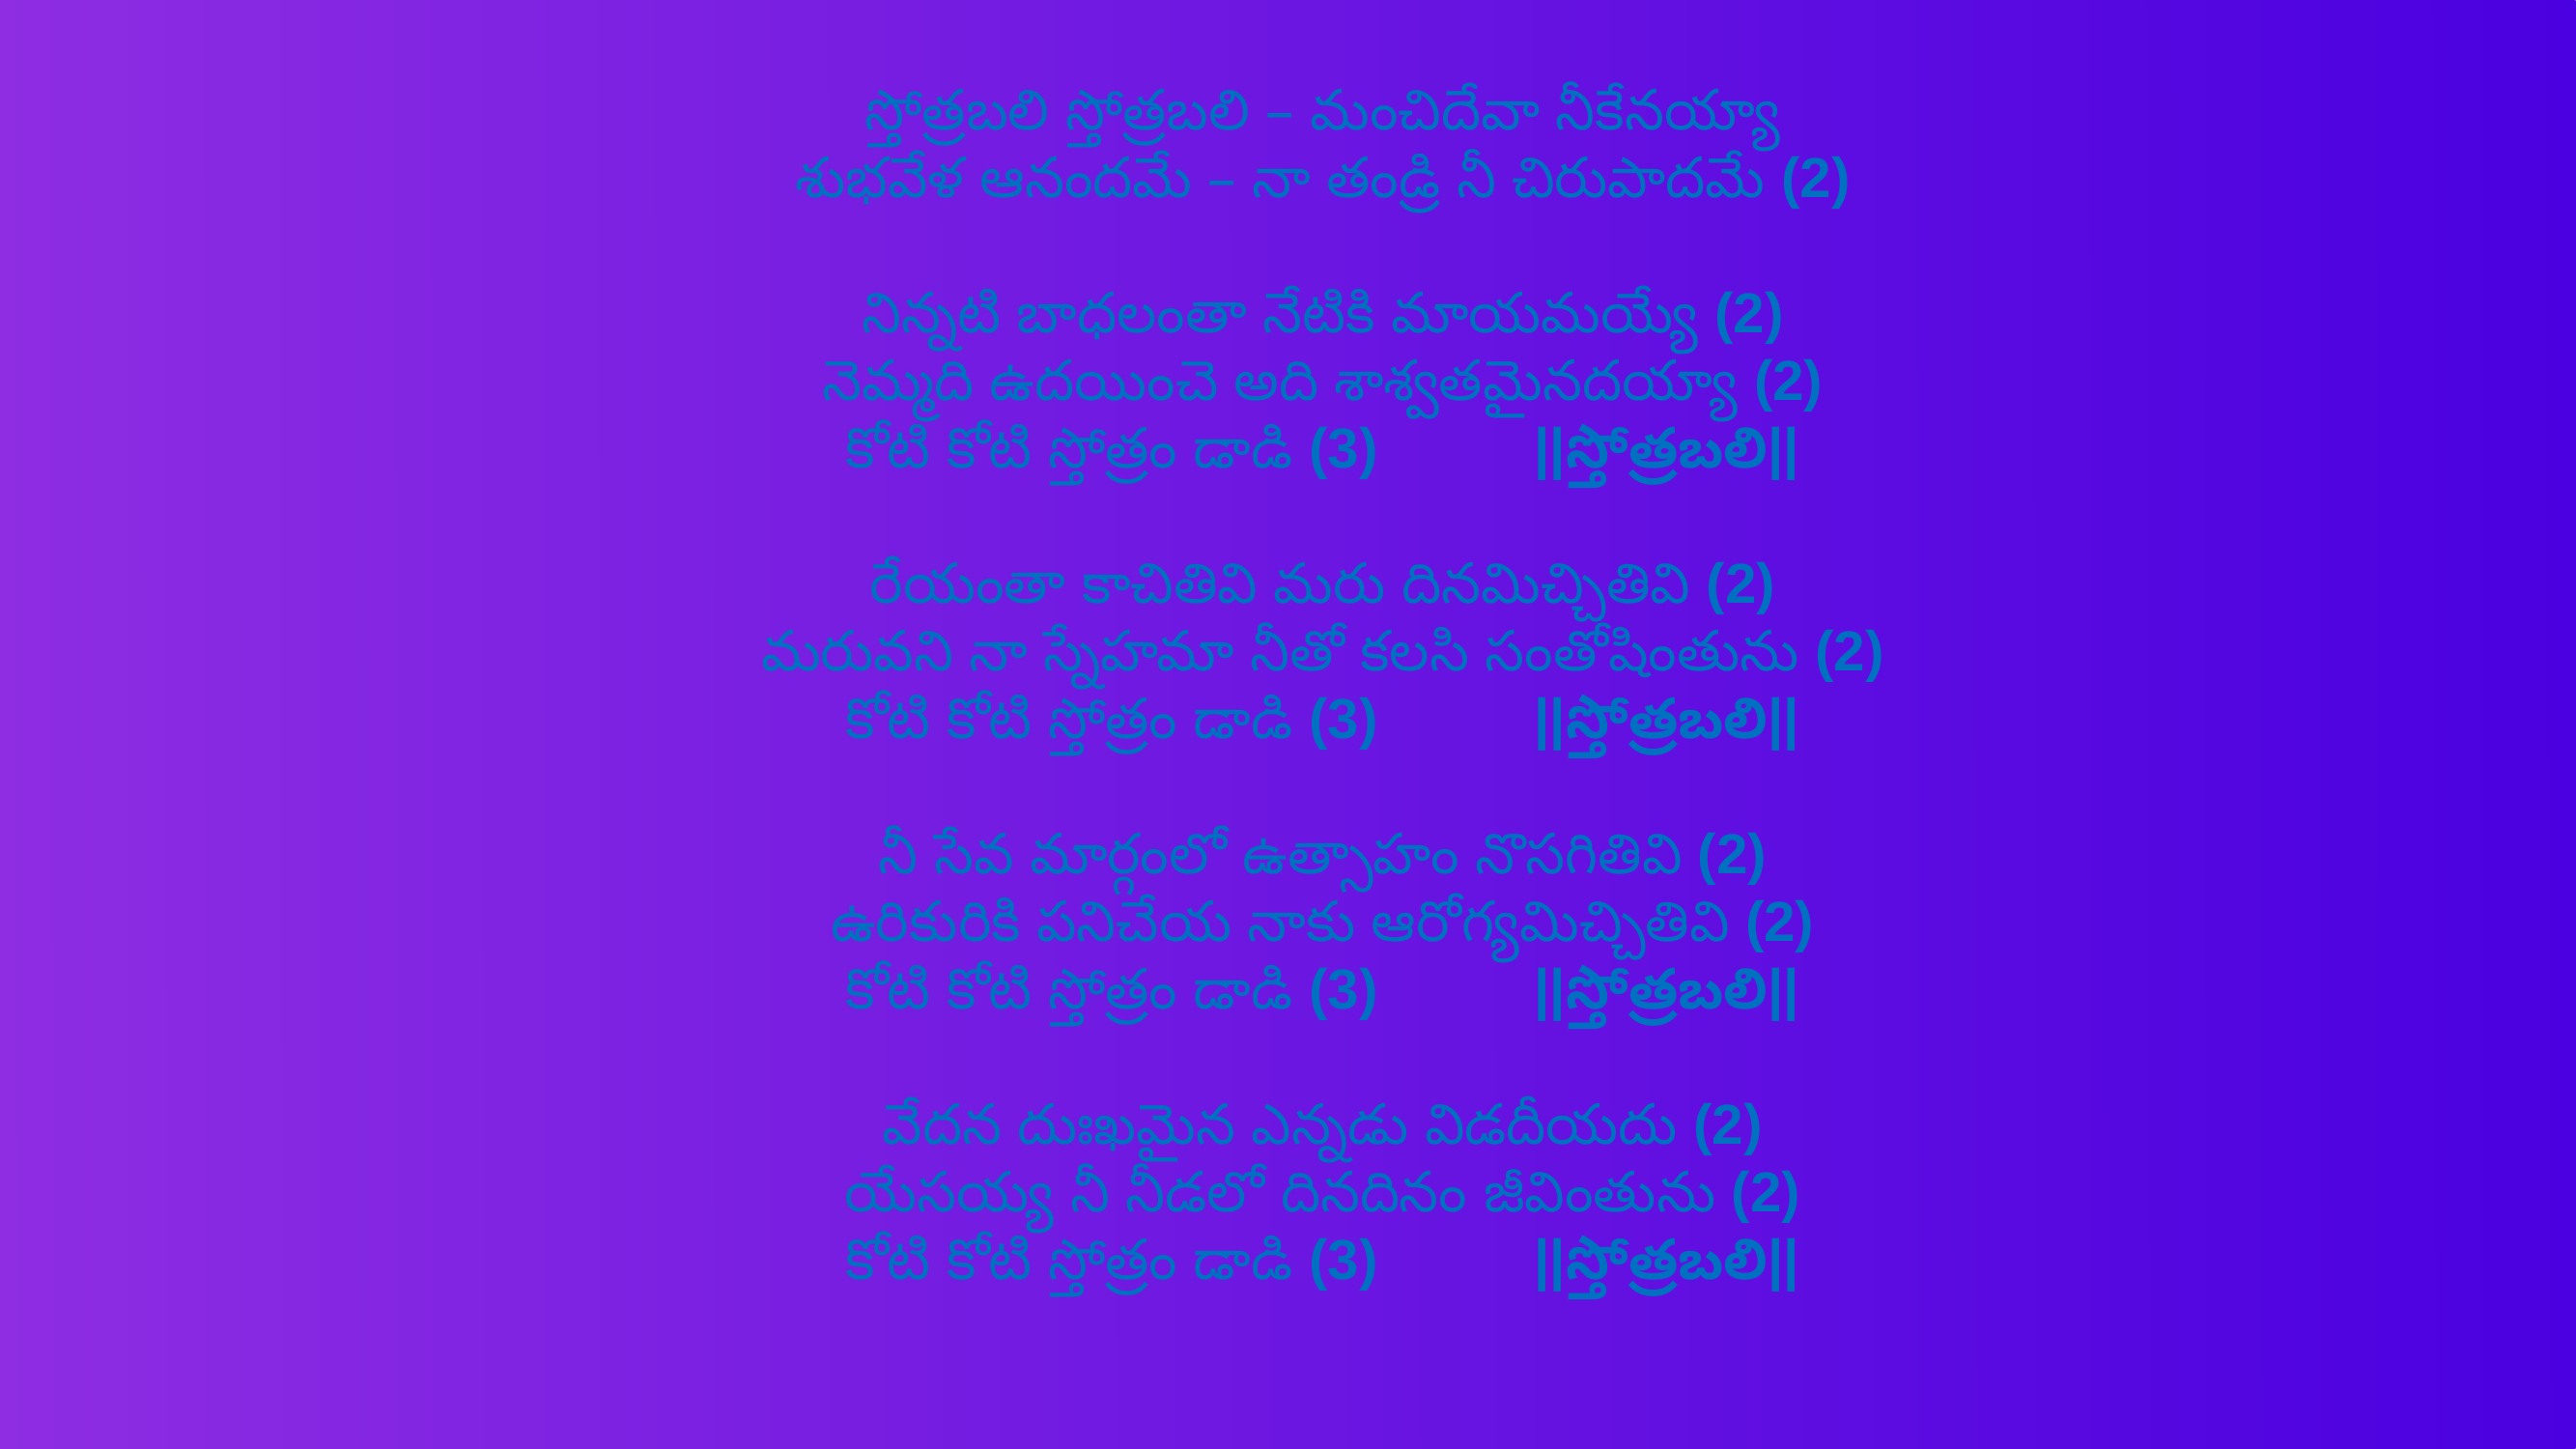

స్తోత్రబలి స్తోత్రబలి – మంచిదేవా నీకేనయ్యా
శుభవేళ ఆనందమే – నా తండ్రి నీ చిరుపాదమే (2)

నిన్నటి బాధలంతా నేటికి మాయమయ్యే (2)
నెమ్మది ఉదయించె అది శాశ్వతమైనదయ్యా (2)
కోటి కోటి స్తోత్రం డాడి (3)          ||స్తోత్రబలి||

రేయంతా కాచితివి మరు దినమిచ్చితివి (2)
మరువని నా స్నేహమా నీతో కలసి సంతోషింతును (2)
కోటి కోటి స్తోత్రం డాడి (3)          ||స్తోత్రబలి||

నీ సేవ మార్గంలో ఉత్సాహం నొసగితివి (2)
ఉరికురికి పనిచేయ నాకు ఆరోగ్యమిచ్చితివి (2)
కోటి కోటి స్తోత్రం డాడి (3)          ||స్తోత్రబలి||

వేదన దుఃఖమైన ఎన్నడు విడదీయదు (2)
యేసయ్య నీ నీడలో దినదినం జీవింతును (2)
కోటి కోటి స్తోత్రం డాడి (3)          ||స్తోత్రబలి||